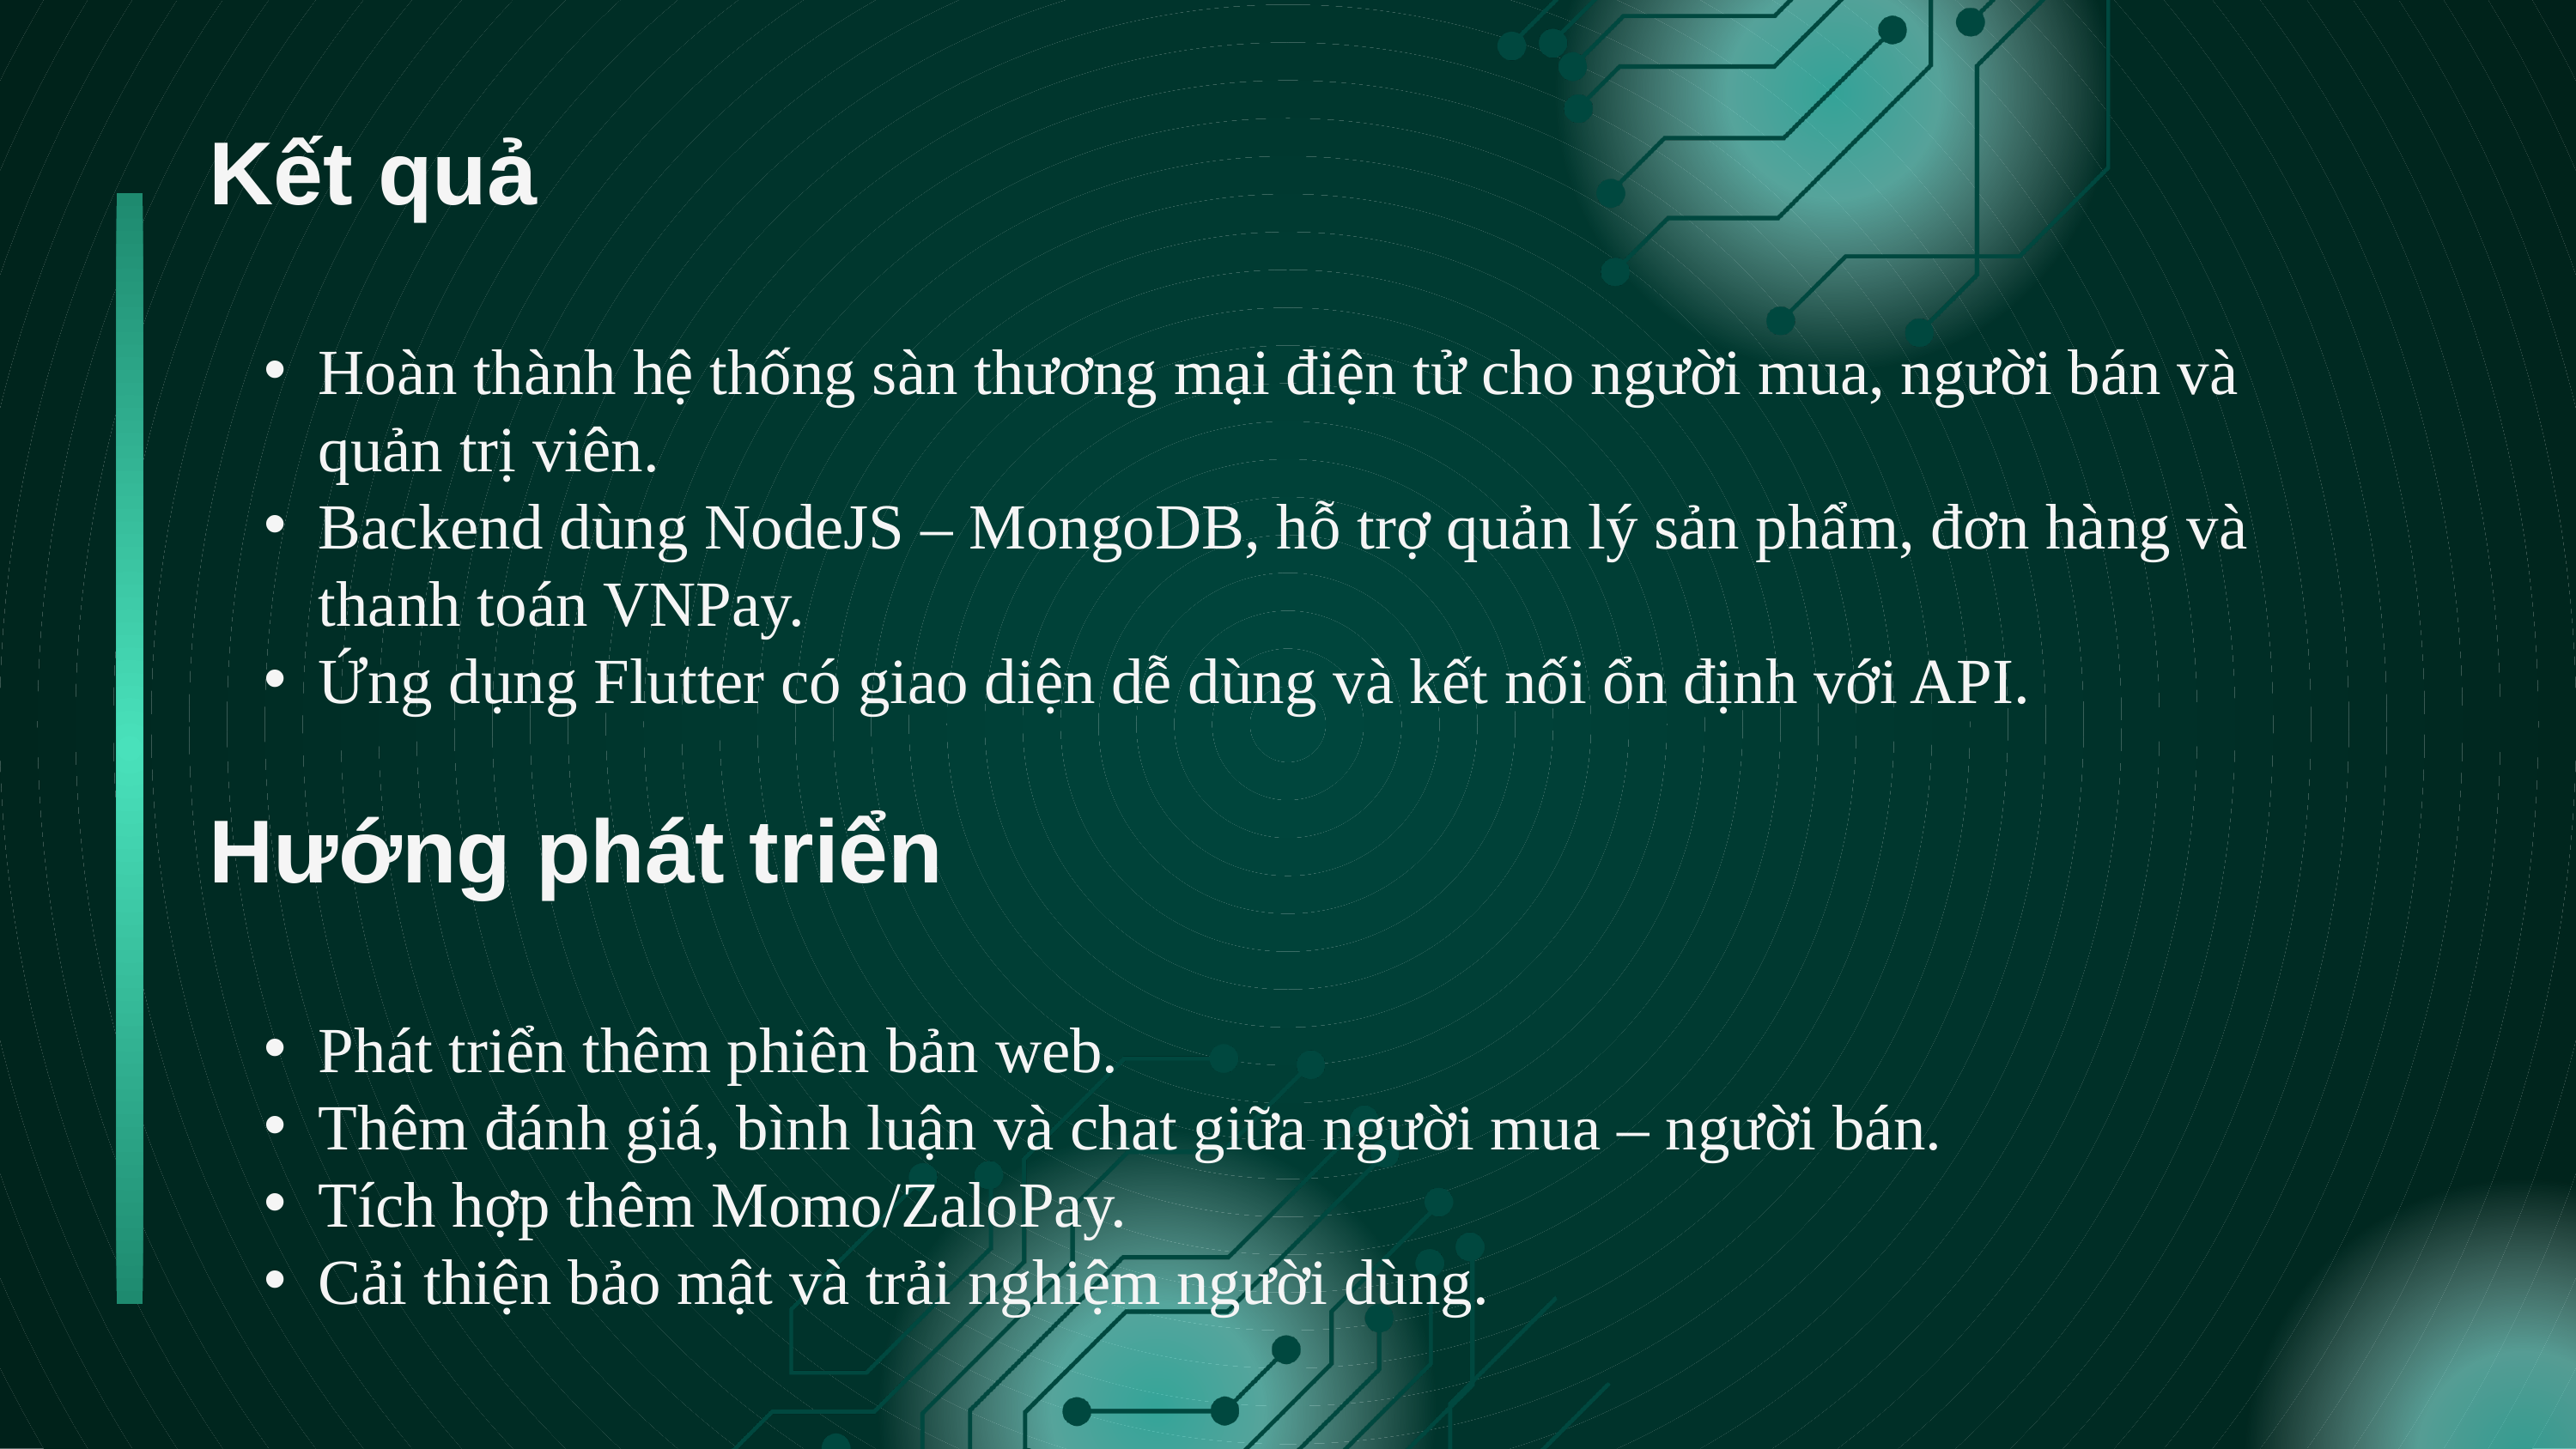

Kết quả

Hoàn thành hệ thống sàn thương mại điện tử cho người mua, người bán và quản trị viên.
Backend dùng NodeJS – MongoDB, hỗ trợ quản lý sản phẩm, đơn hàng và thanh toán VNPay.
Ứng dụng Flutter có giao diện dễ dùng và kết nối ổn định với API.

Hướng phát triển

Phát triển thêm phiên bản web.
Thêm đánh giá, bình luận và chat giữa người mua – người bán.
Tích hợp thêm Momo/ZaloPay.
Cải thiện bảo mật và trải nghiệm người dùng.